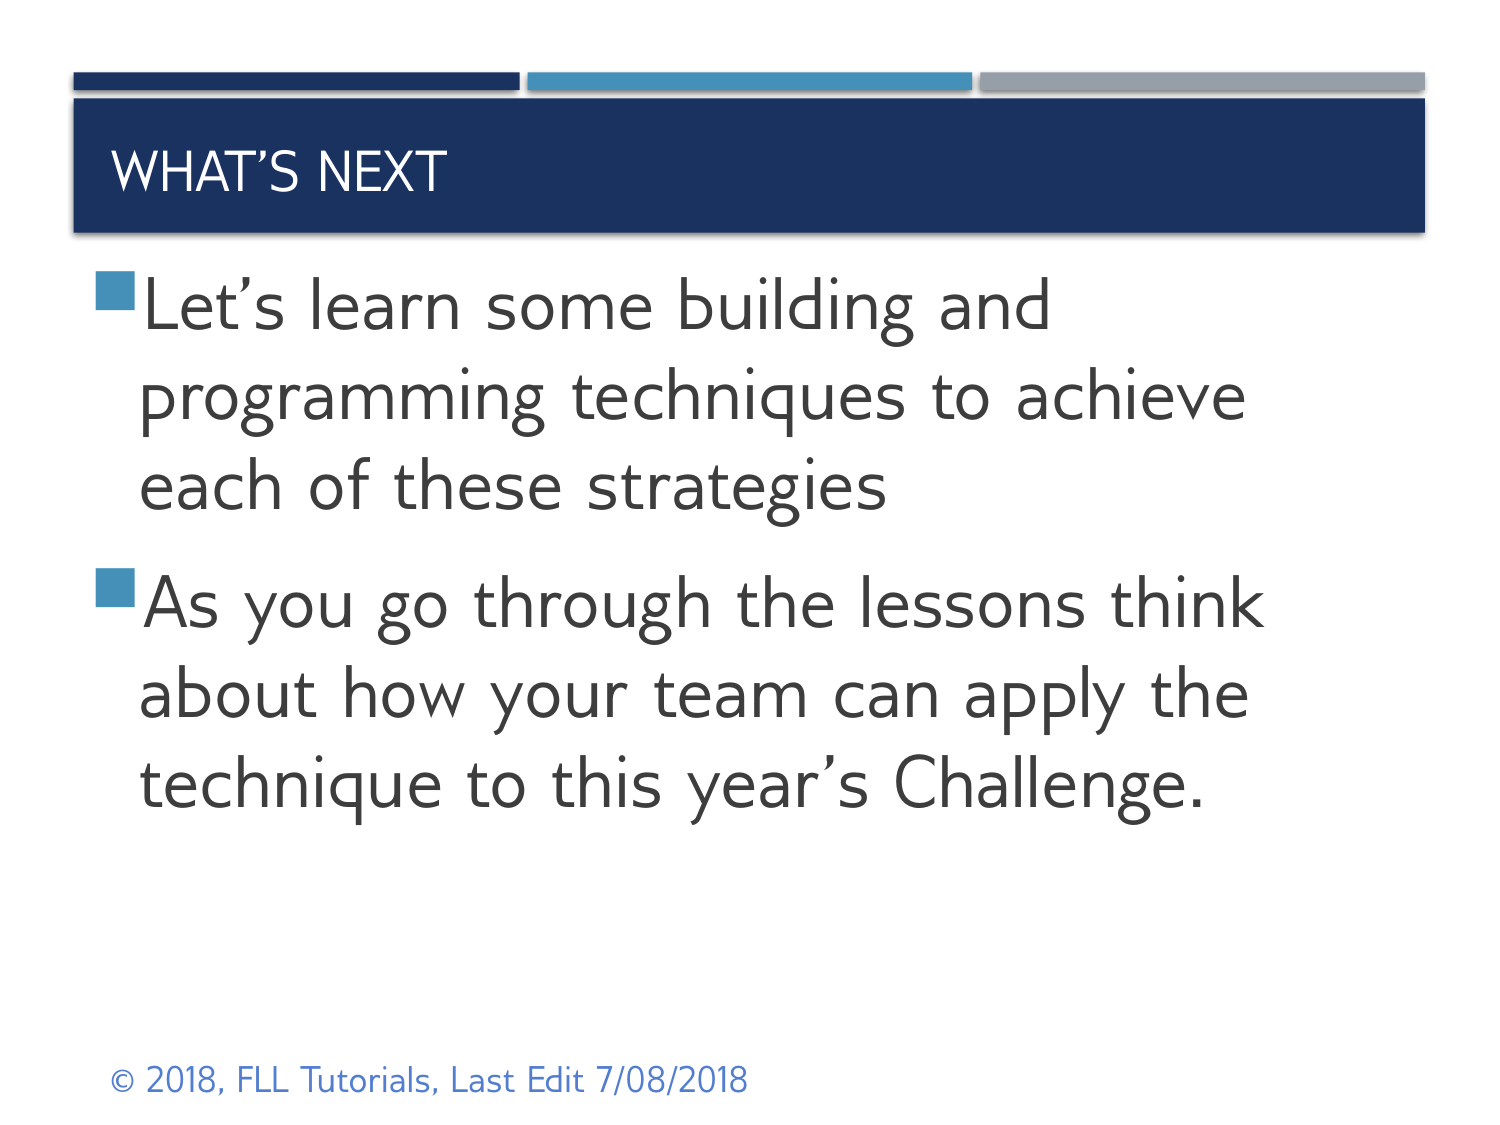

# What’s NExt
Let’s learn some building and programming techniques to achieve each of these strategies
As you go through the lessons think about how your team can apply the technique to this year’s Challenge.
© 2018, FLL Tutorials, Last Edit 7/08/2018